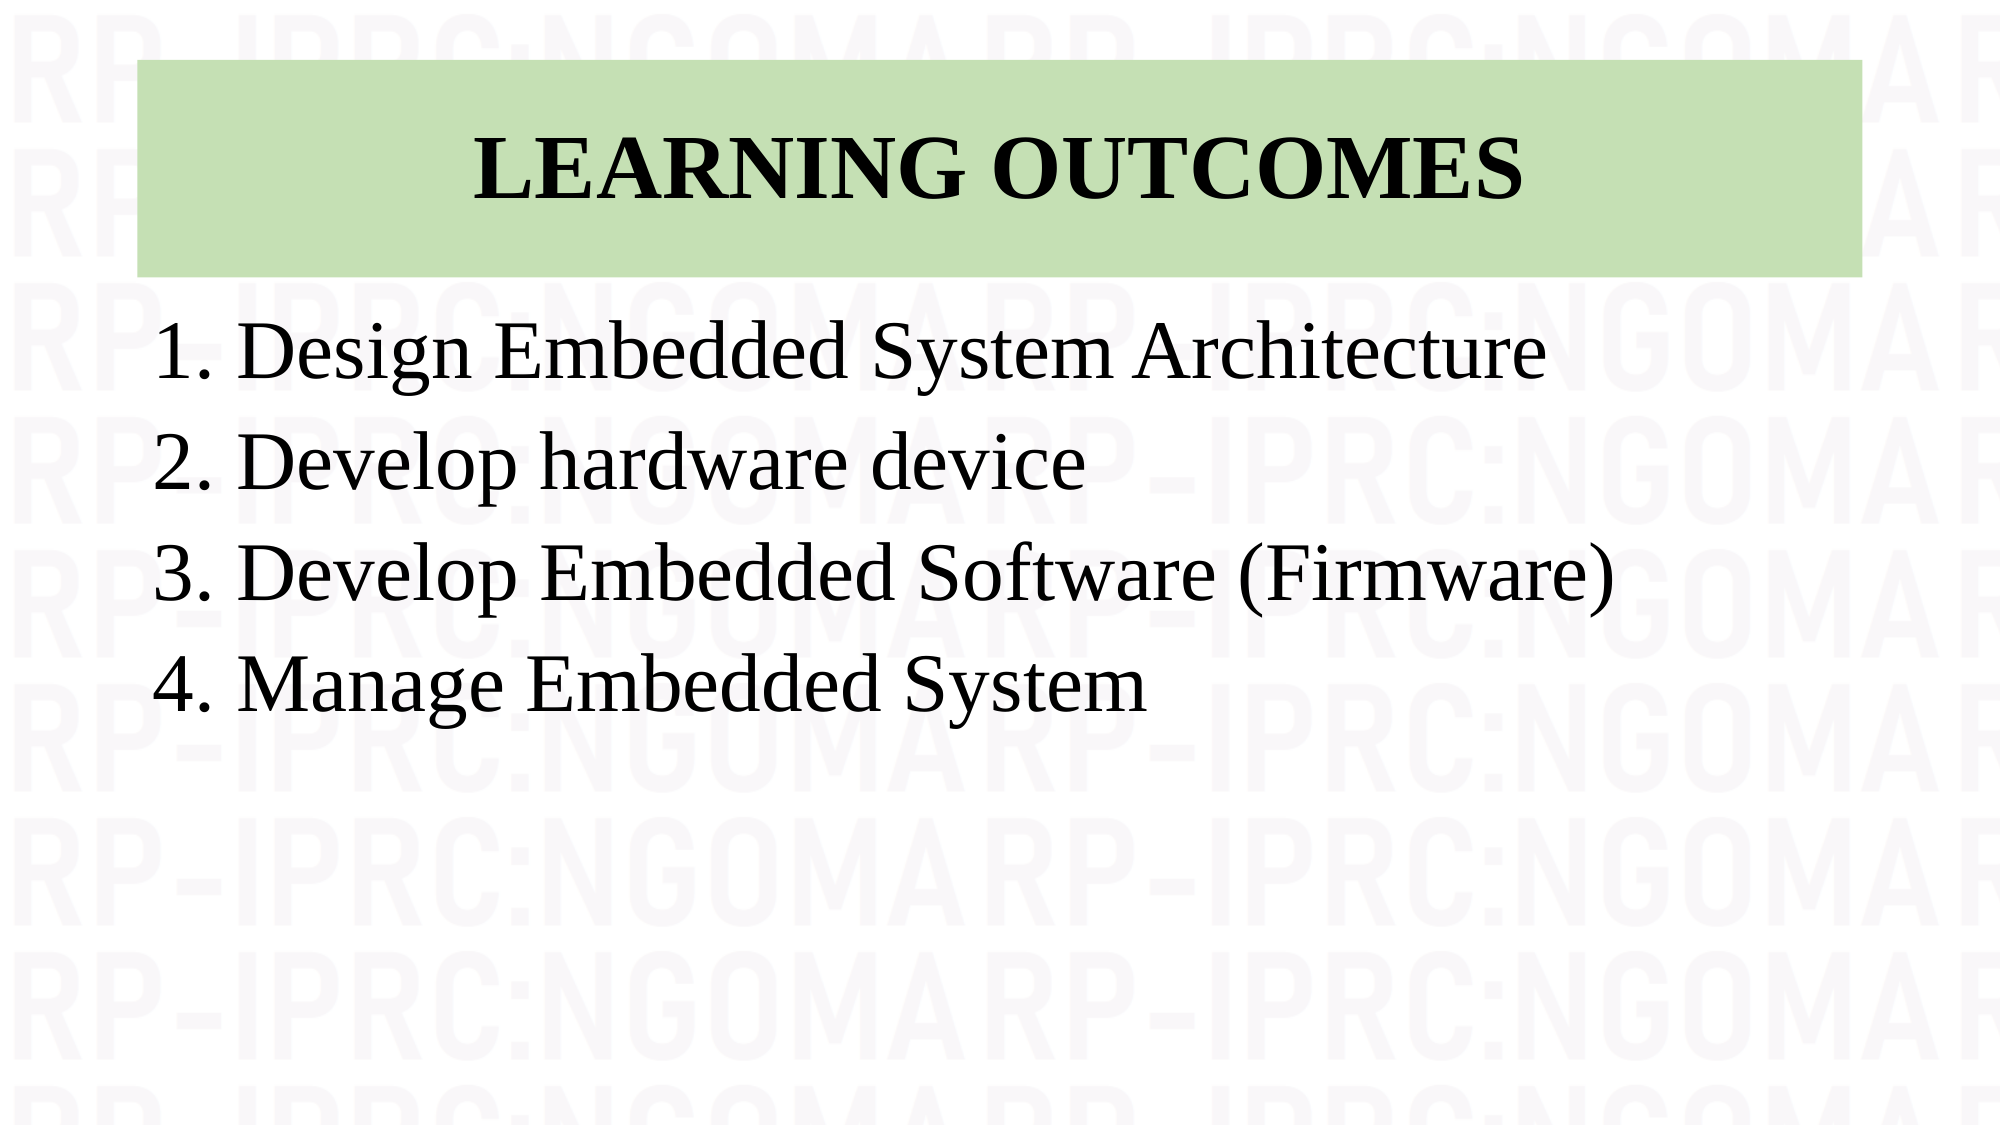

# LEARNING OUTCOMES
Design Embedded System Architecture
Develop hardware device
Develop Embedded Software (Firmware)
Manage Embedded System